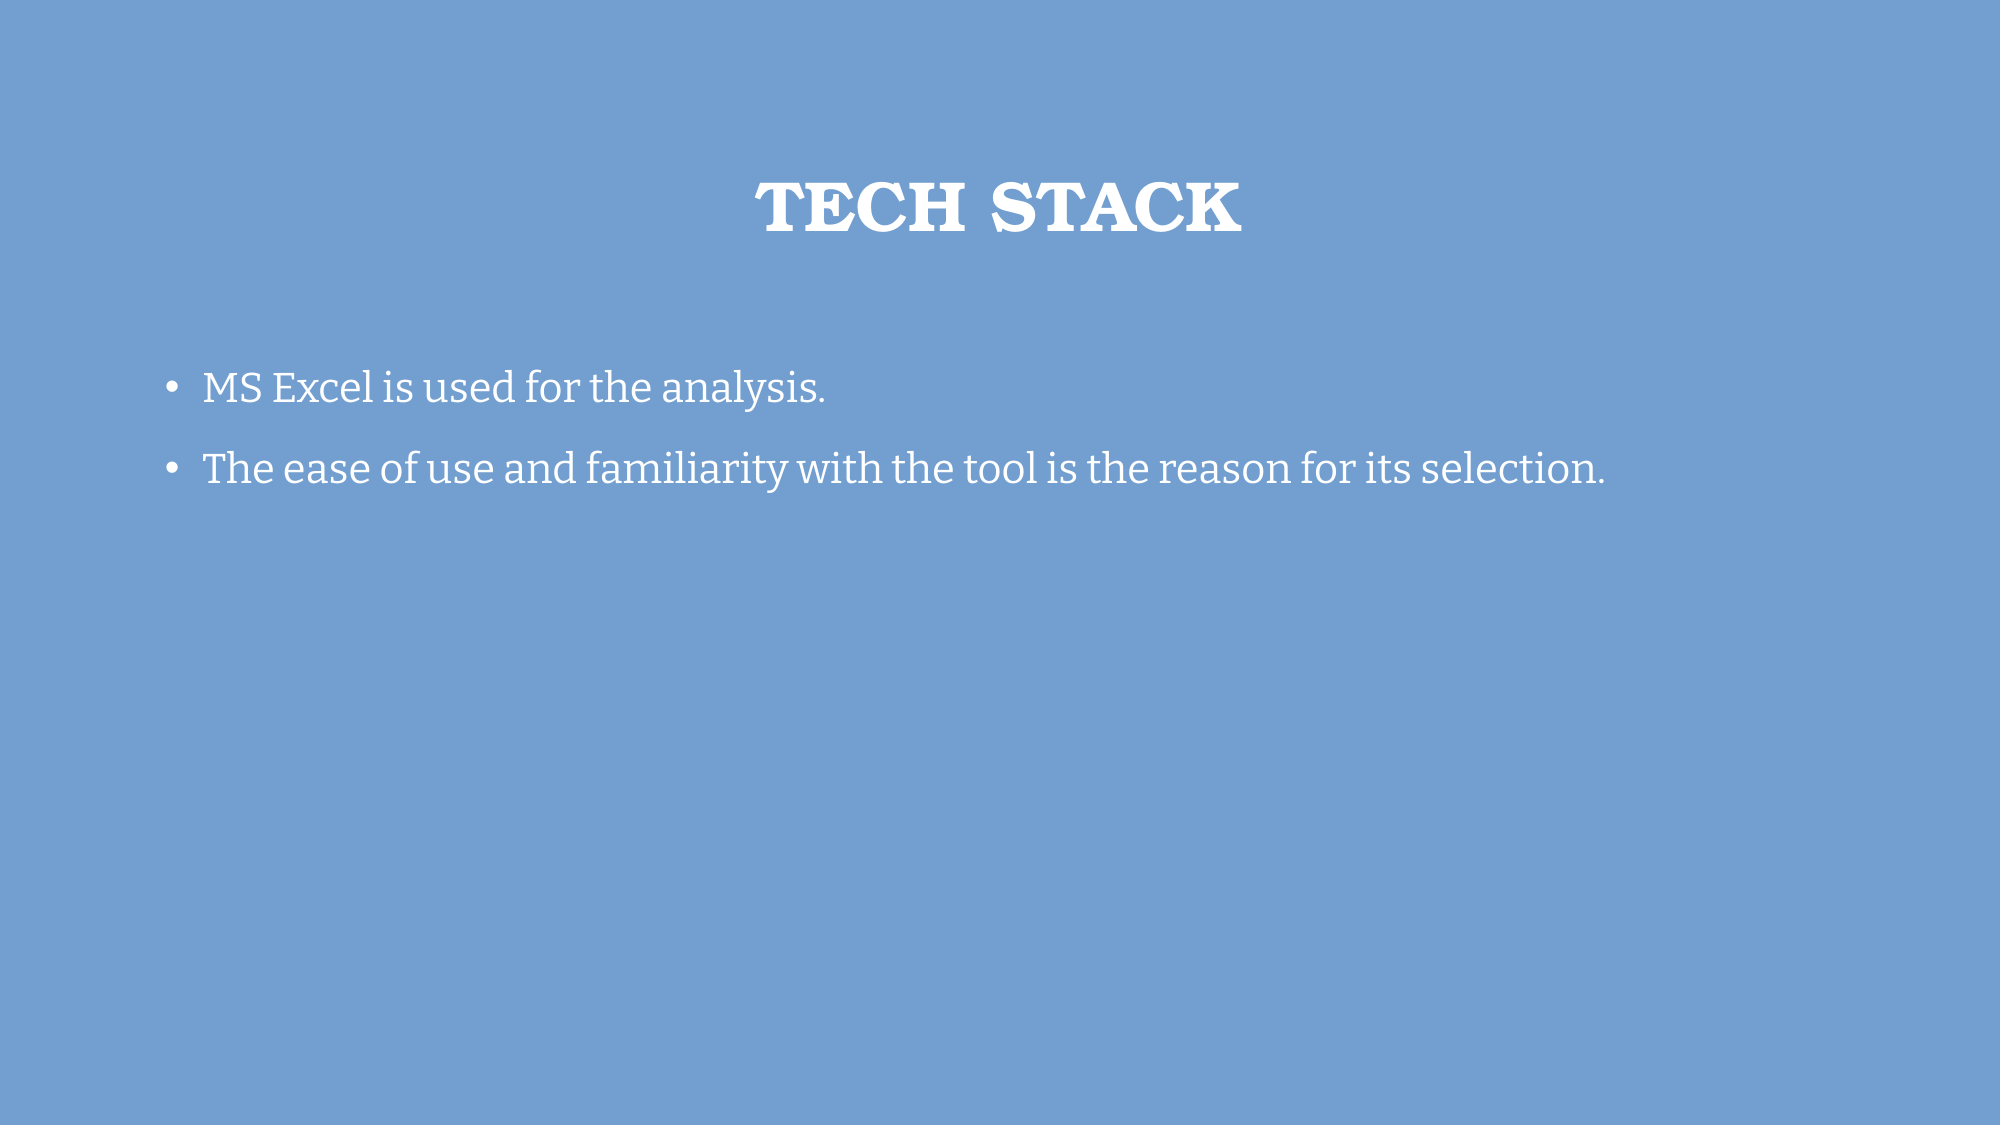

Tech STACK
MS Excel is used for the analysis.
The ease of use and familiarity with the tool is the reason for its selection.